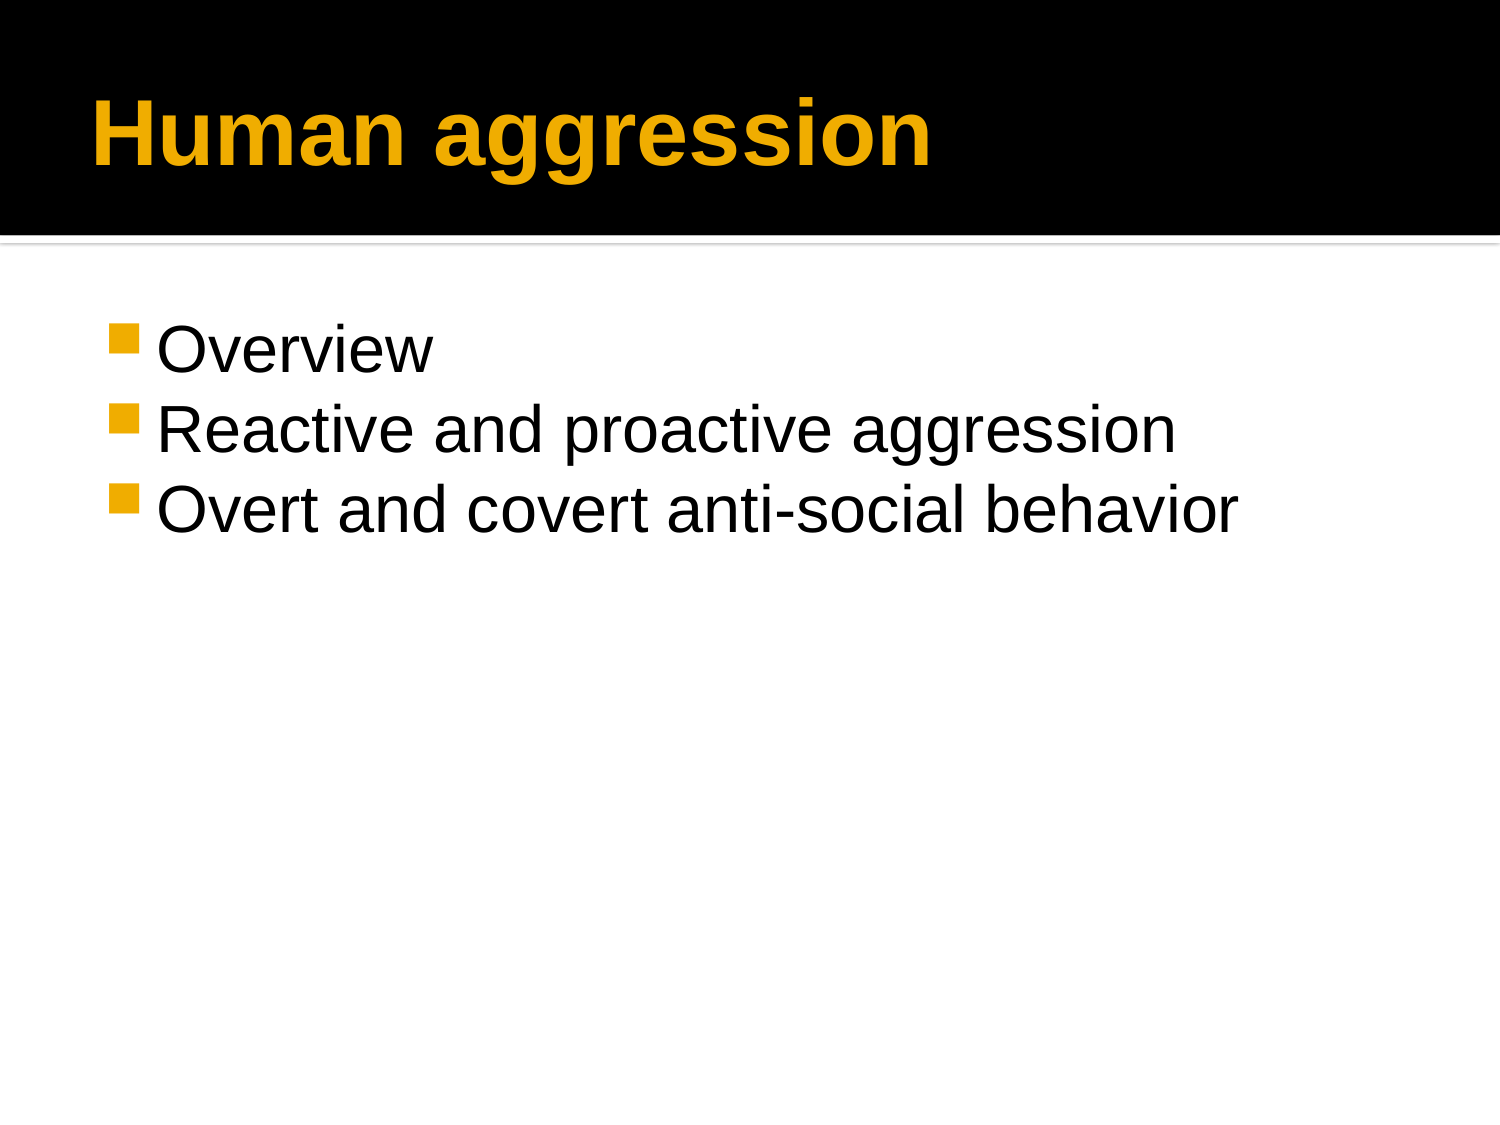

# Human aggression
Overview
Reactive and proactive aggression
Overt and covert anti-social behavior